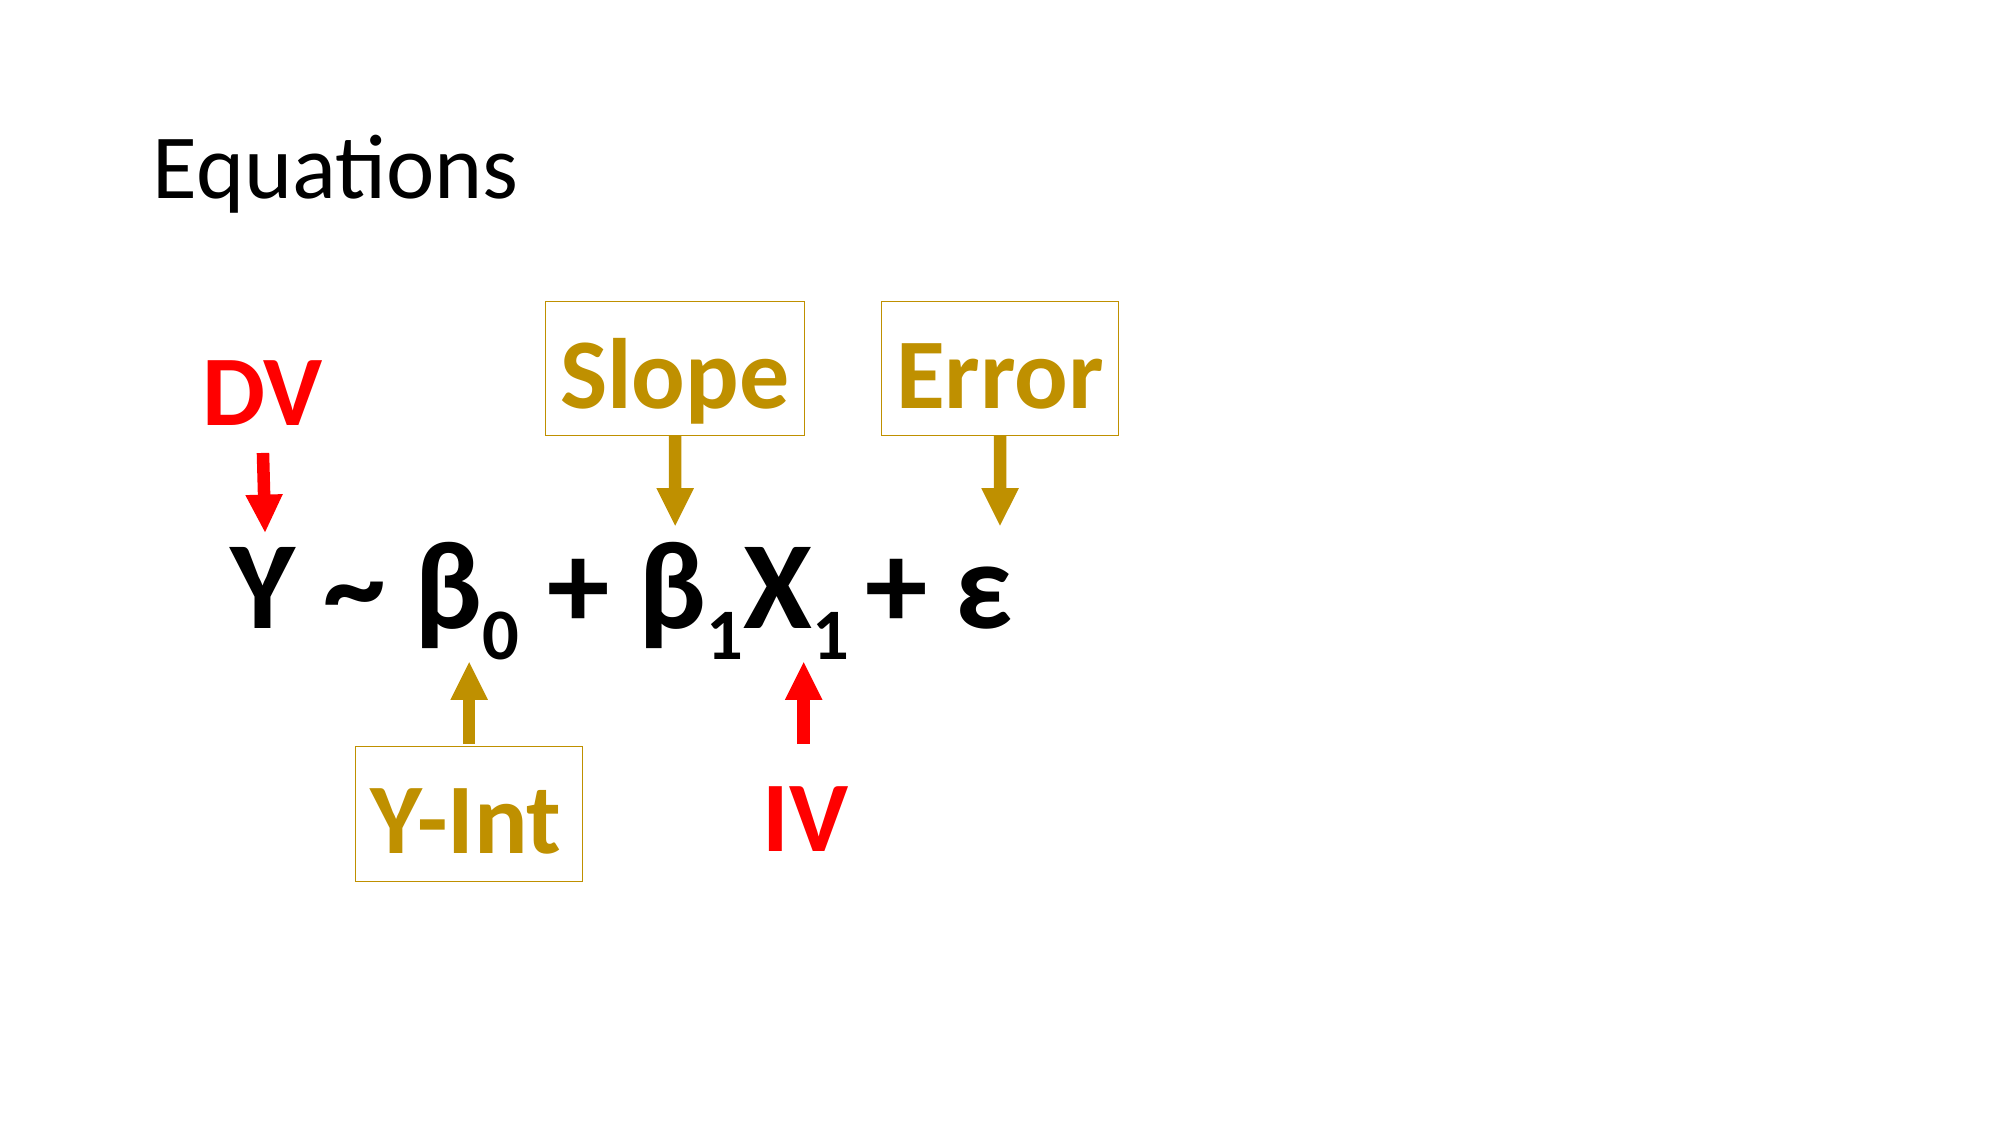

# Equations
Slope
Error
DV
Y ~ β0 + β1X1 + ε
IV
Y-Int